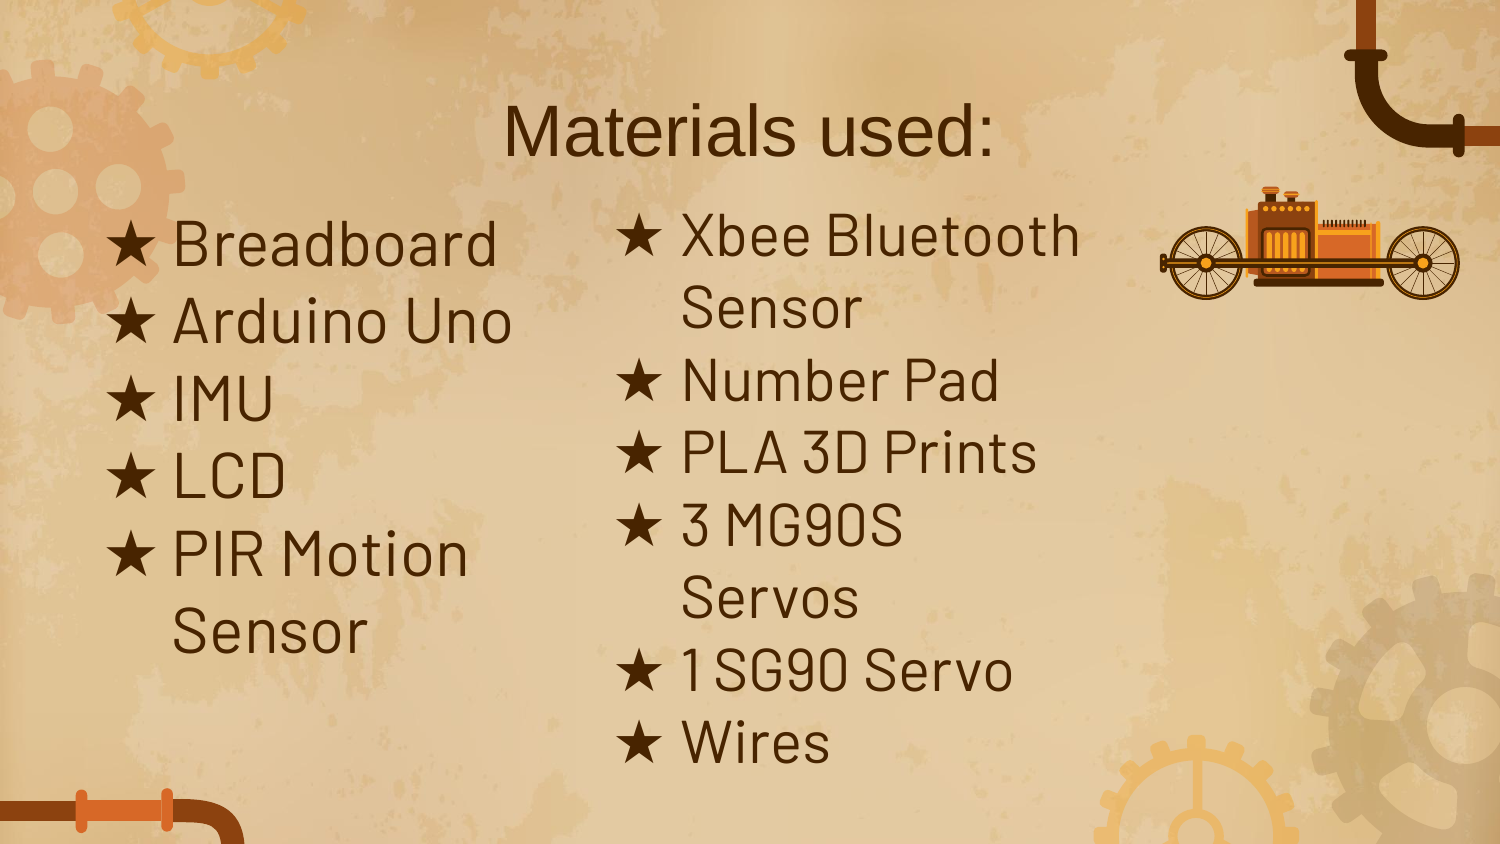

# Materials used:
Xbee Bluetooth Sensor
Number Pad
PLA 3D Prints
3 MG90S Servos
1 SG90 Servo
Wires

Breadboard
Arduino Uno
IMU
LCD
PIR Motion Sensor